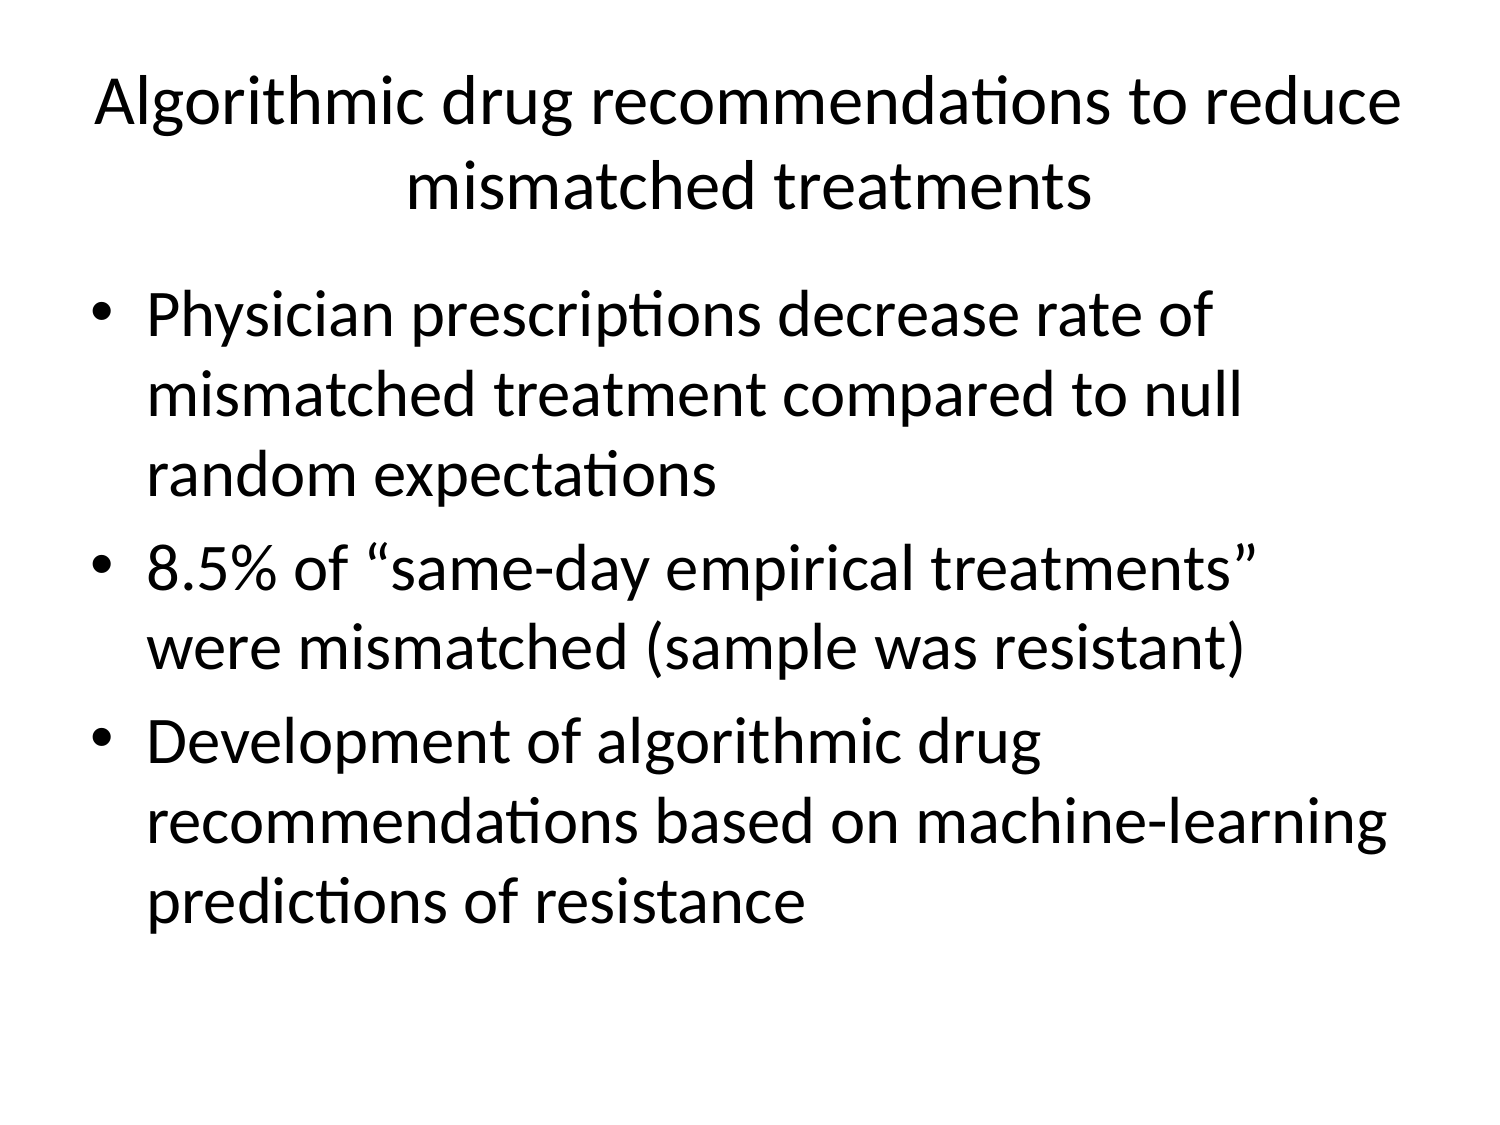

# Algorithmic drug recommendations to reduce mismatched treatments
Physician prescriptions decrease rate of mismatched treatment compared to null random expectations
8.5% of “same-day empirical treatments” were mismatched (sample was resistant)
Development of algorithmic drug recommendations based on machine-learning predictions of resistance